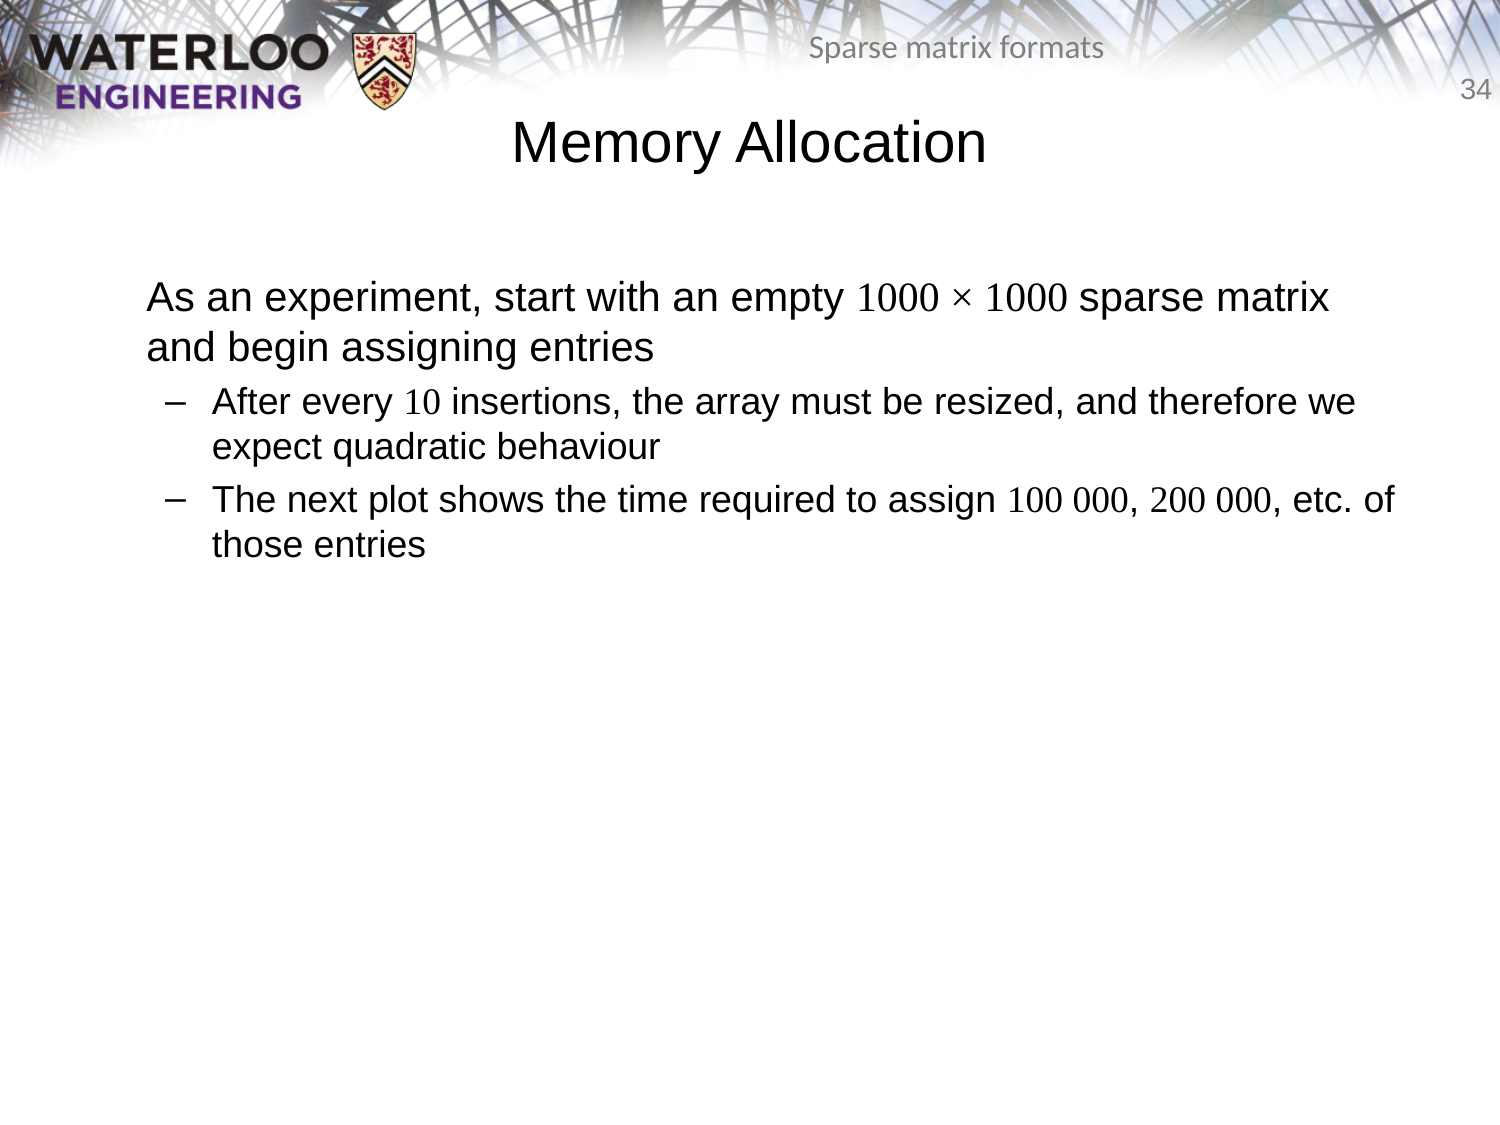

# Memory Allocation
	As an experiment, start with an empty 1000 × 1000 sparse matrix and begin assigning entries
After every 10 insertions, the array must be resized, and therefore we expect quadratic behaviour
The next plot shows the time required to assign 100 000, 200 000, etc. of those entries